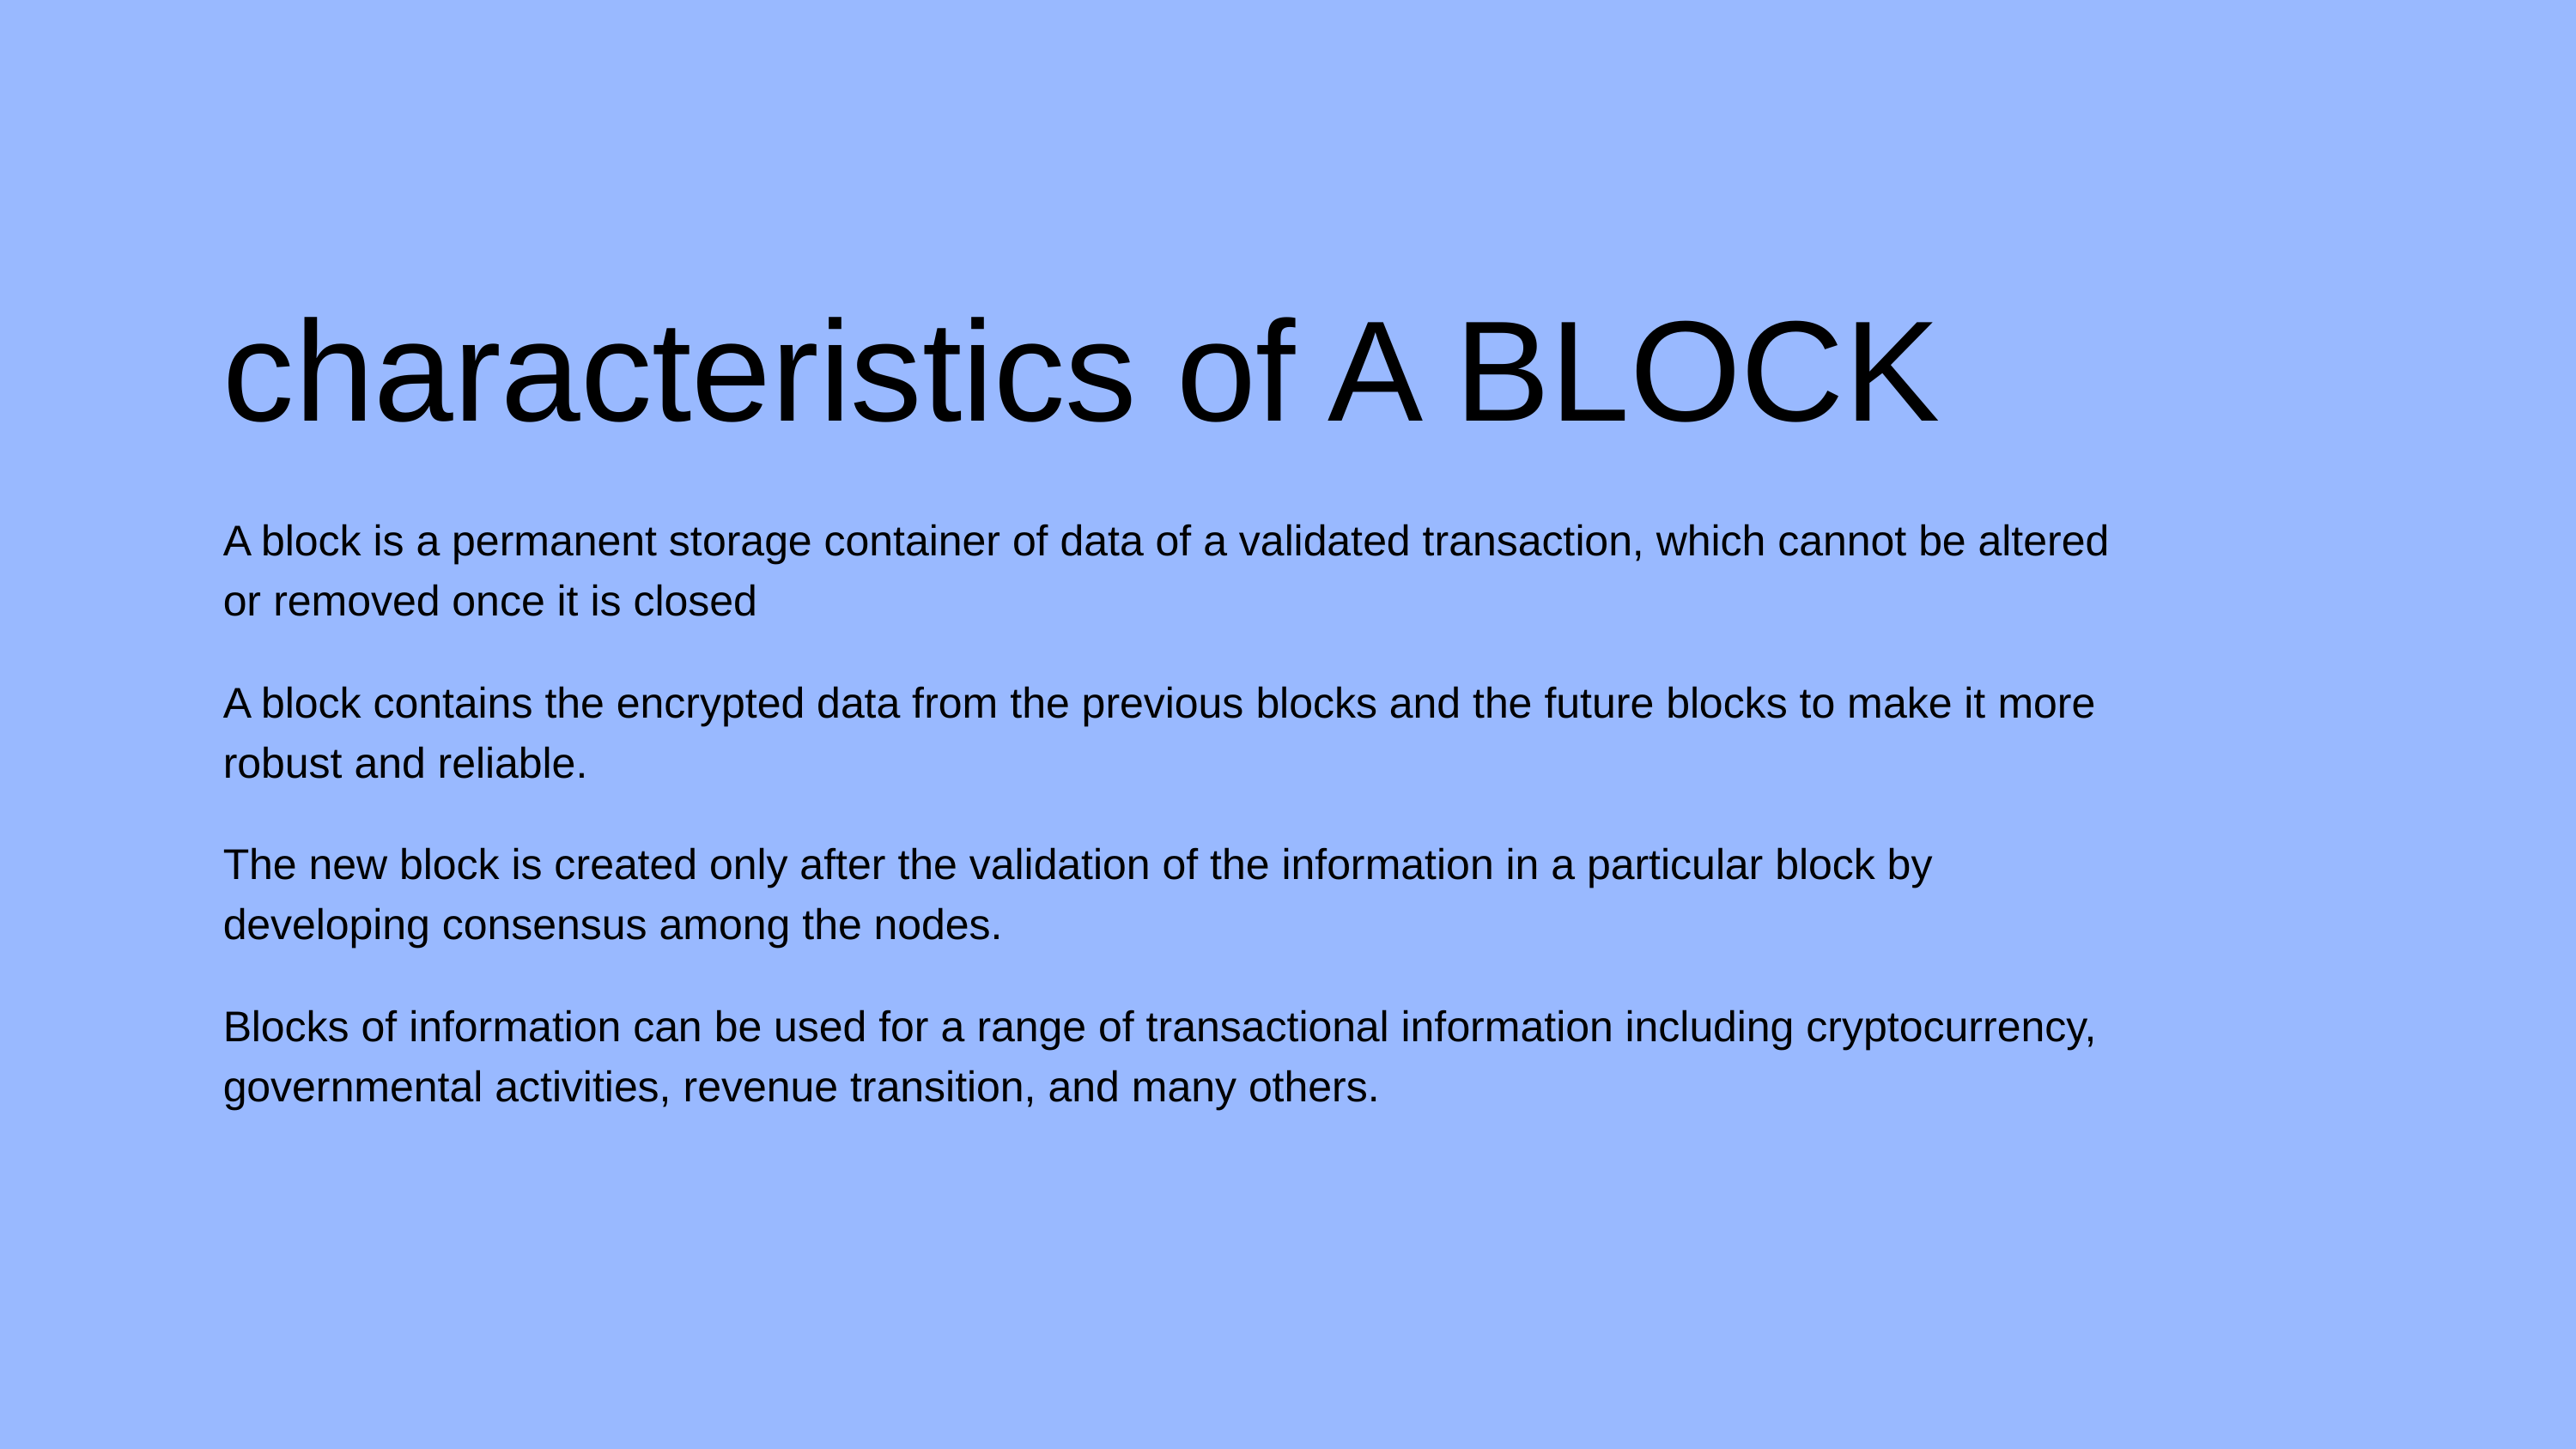

characteristics of A BLOCK
A block is a permanent storage container of data of a validated transaction, which cannot be altered or removed once it is closed
A block contains the encrypted data from the previous blocks and the future blocks to make it more robust and reliable.
The new block is created only after the validation of the information in a particular block by developing consensus among the nodes.
Blocks of information can be used for a range of transactional information including cryptocurrency, governmental activities, revenue transition, and many others.